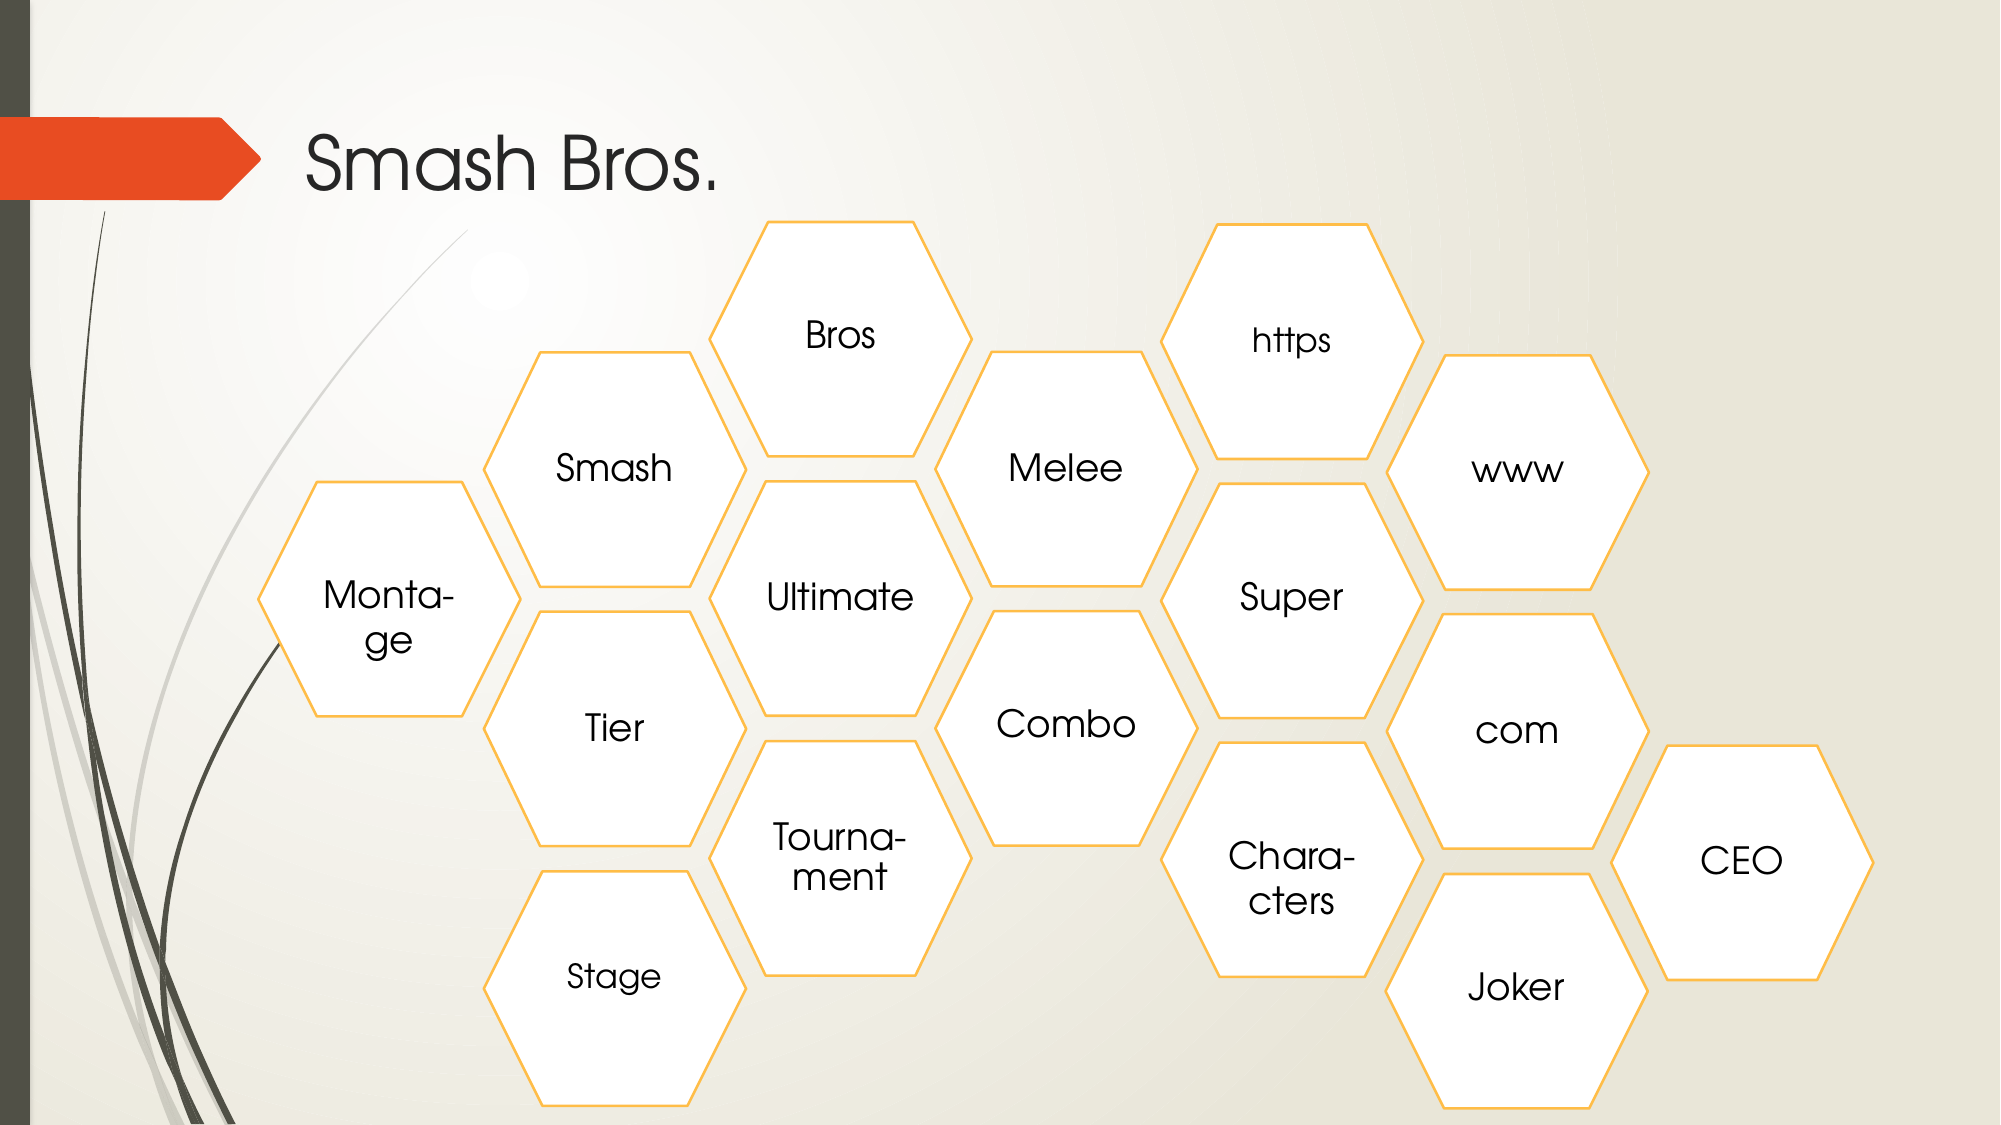

# Smash Bros.

Bros
https
Melee
Smash

www
Ultimate

Monta-ge

Super

Combo
Tier
com
Tourna-ment

Chara-cters

CEO

Stage

Joker